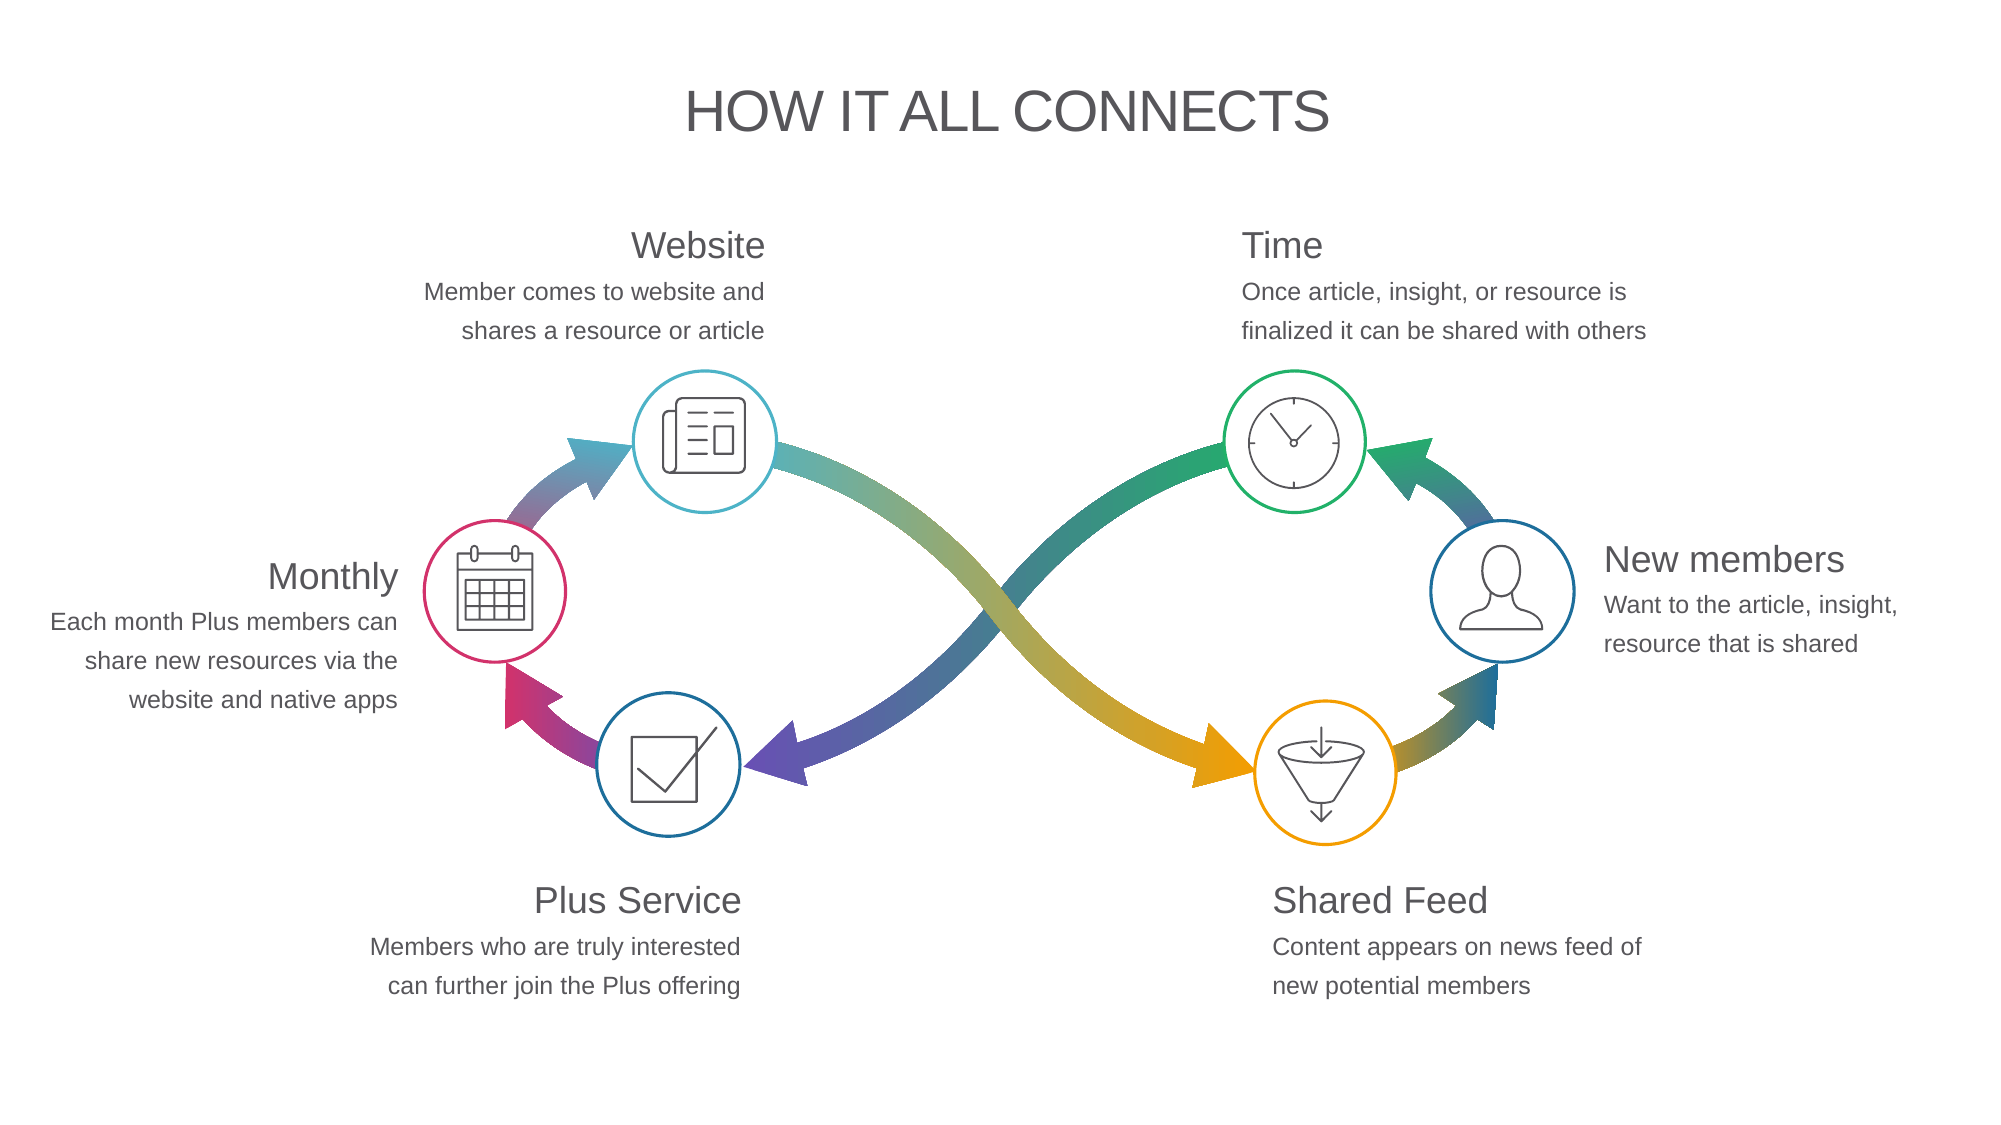

# HOW IT ALL CONNECTS
Website
Member comes to website and shares a resource or article
Time
Once article, insight, or resource is finalized it can be shared with others

New members
Want to the article, insight, resource that is shared
Monthly
Each month Plus members can share new resources via the website and native apps

Plus Service
Members who are truly interested can further join the Plus offering
Shared Feed
Content appears on news feed of new potential members